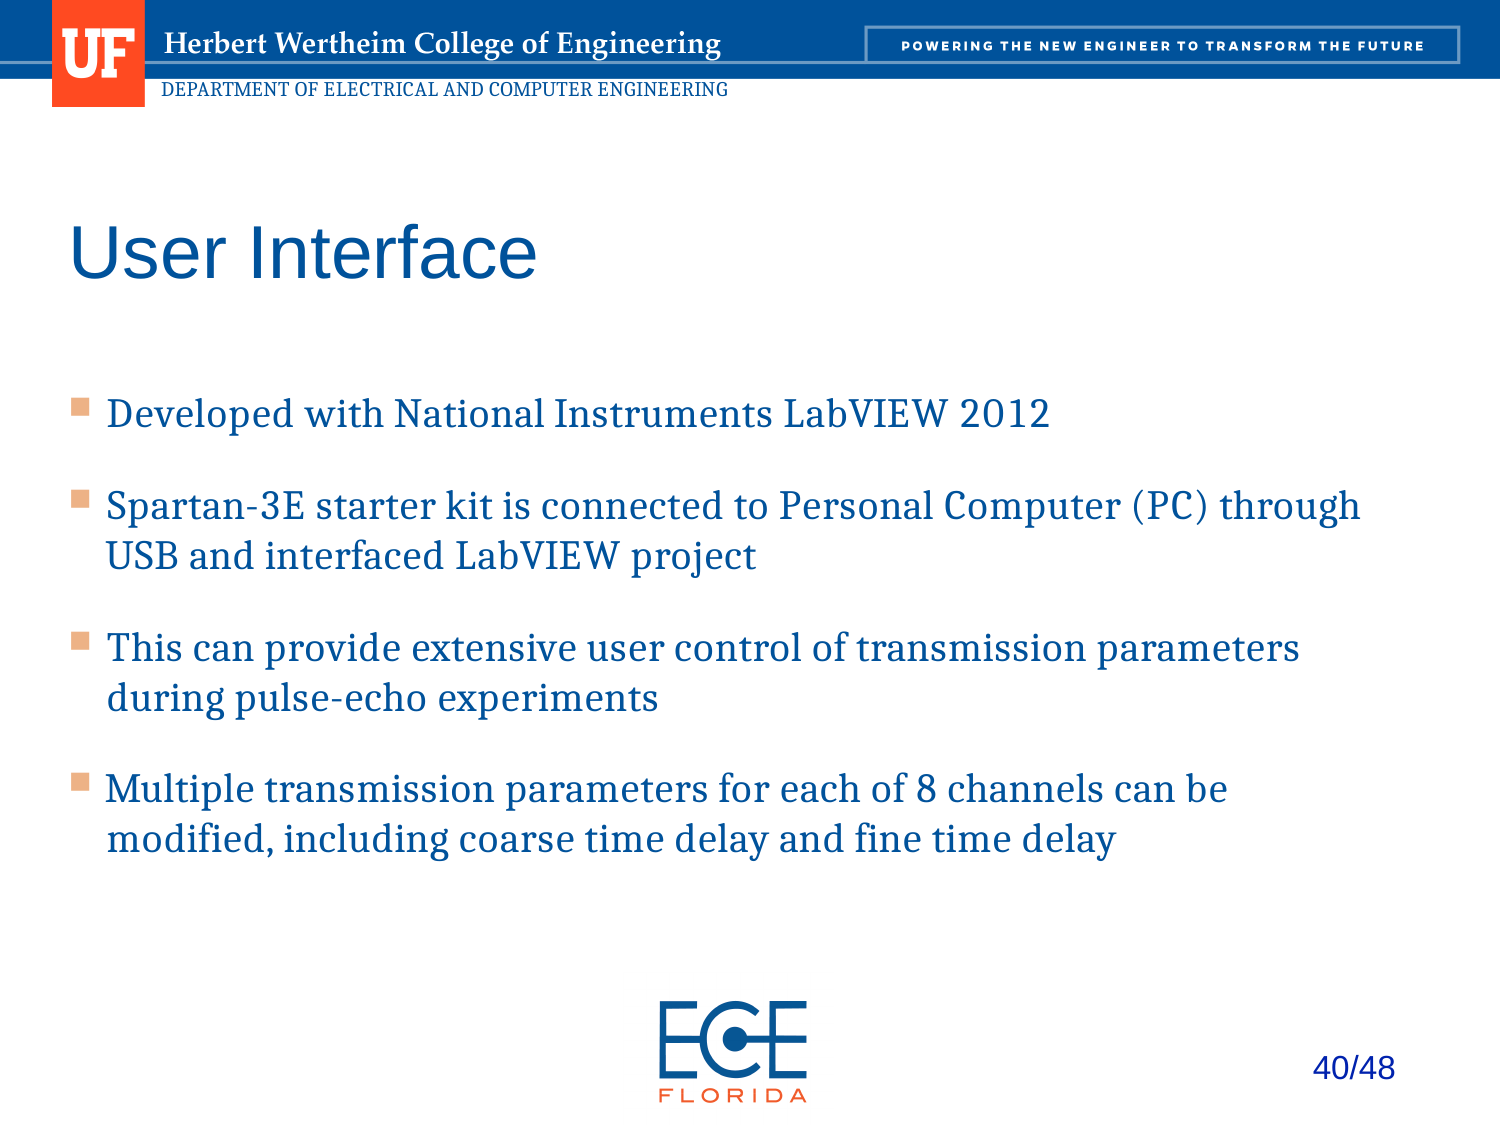

# User Interface
Developed with National Instruments LabVIEW 2012
Spartan-3E starter kit is connected to Personal Computer (PC) through USB and interfaced LabVIEW project
This can provide extensive user control of transmission parameters during pulse-echo experiments
Multiple transmission parameters for each of 8 channels can be modified, including coarse time delay and fine time delay
40/48